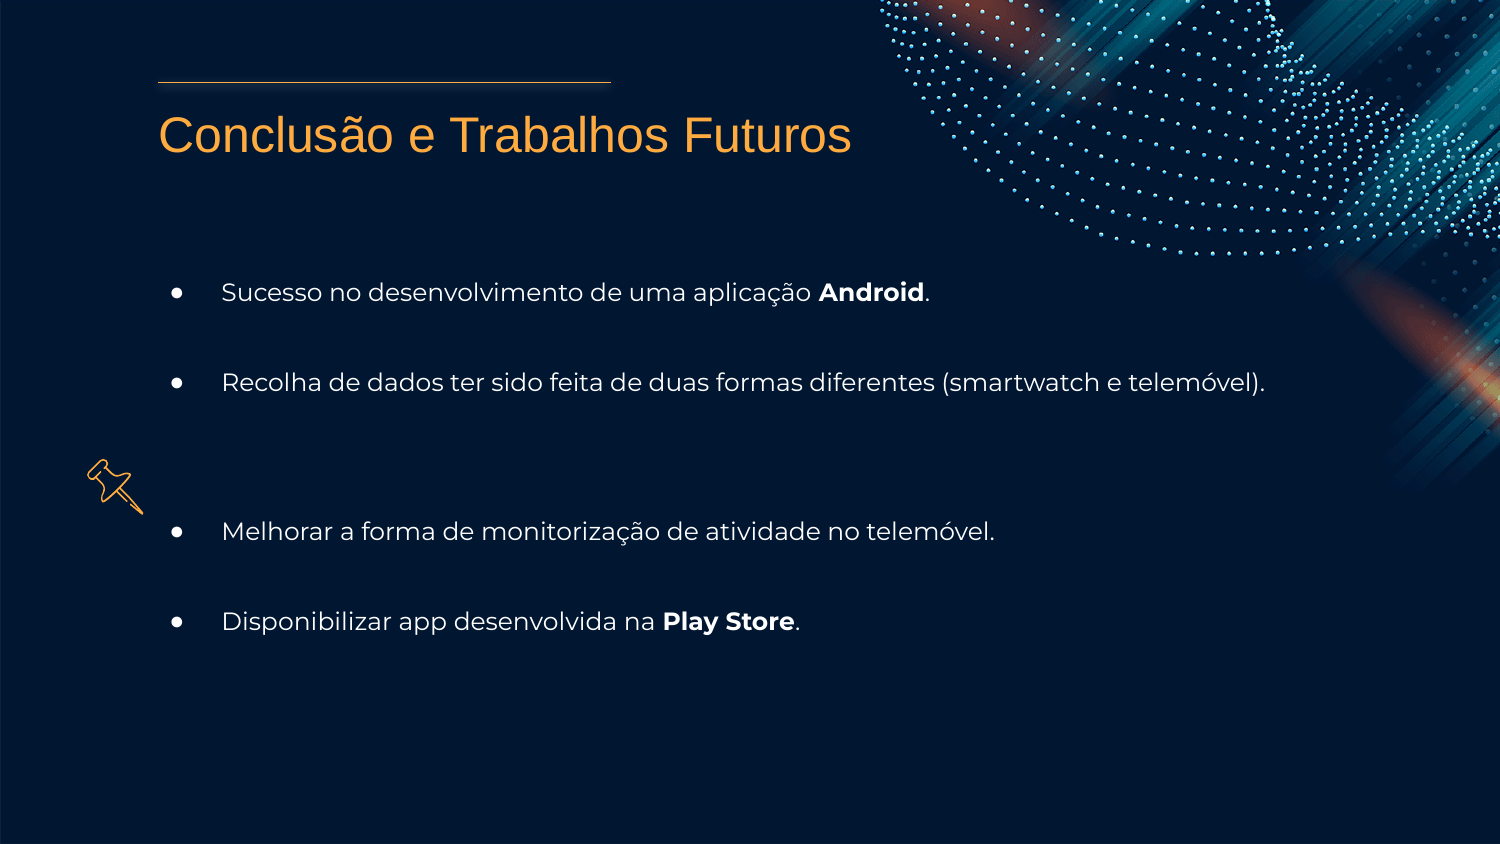

# Conclusão e Trabalhos Futuros
Sucesso no desenvolvimento de uma aplicação Android.

Recolha de dados ter sido feita de duas formas diferentes (smartwatch e telemóvel).

Melhorar a forma de monitorização de atividade no telemóvel.

Disponibilizar app desenvolvida na Play Store.